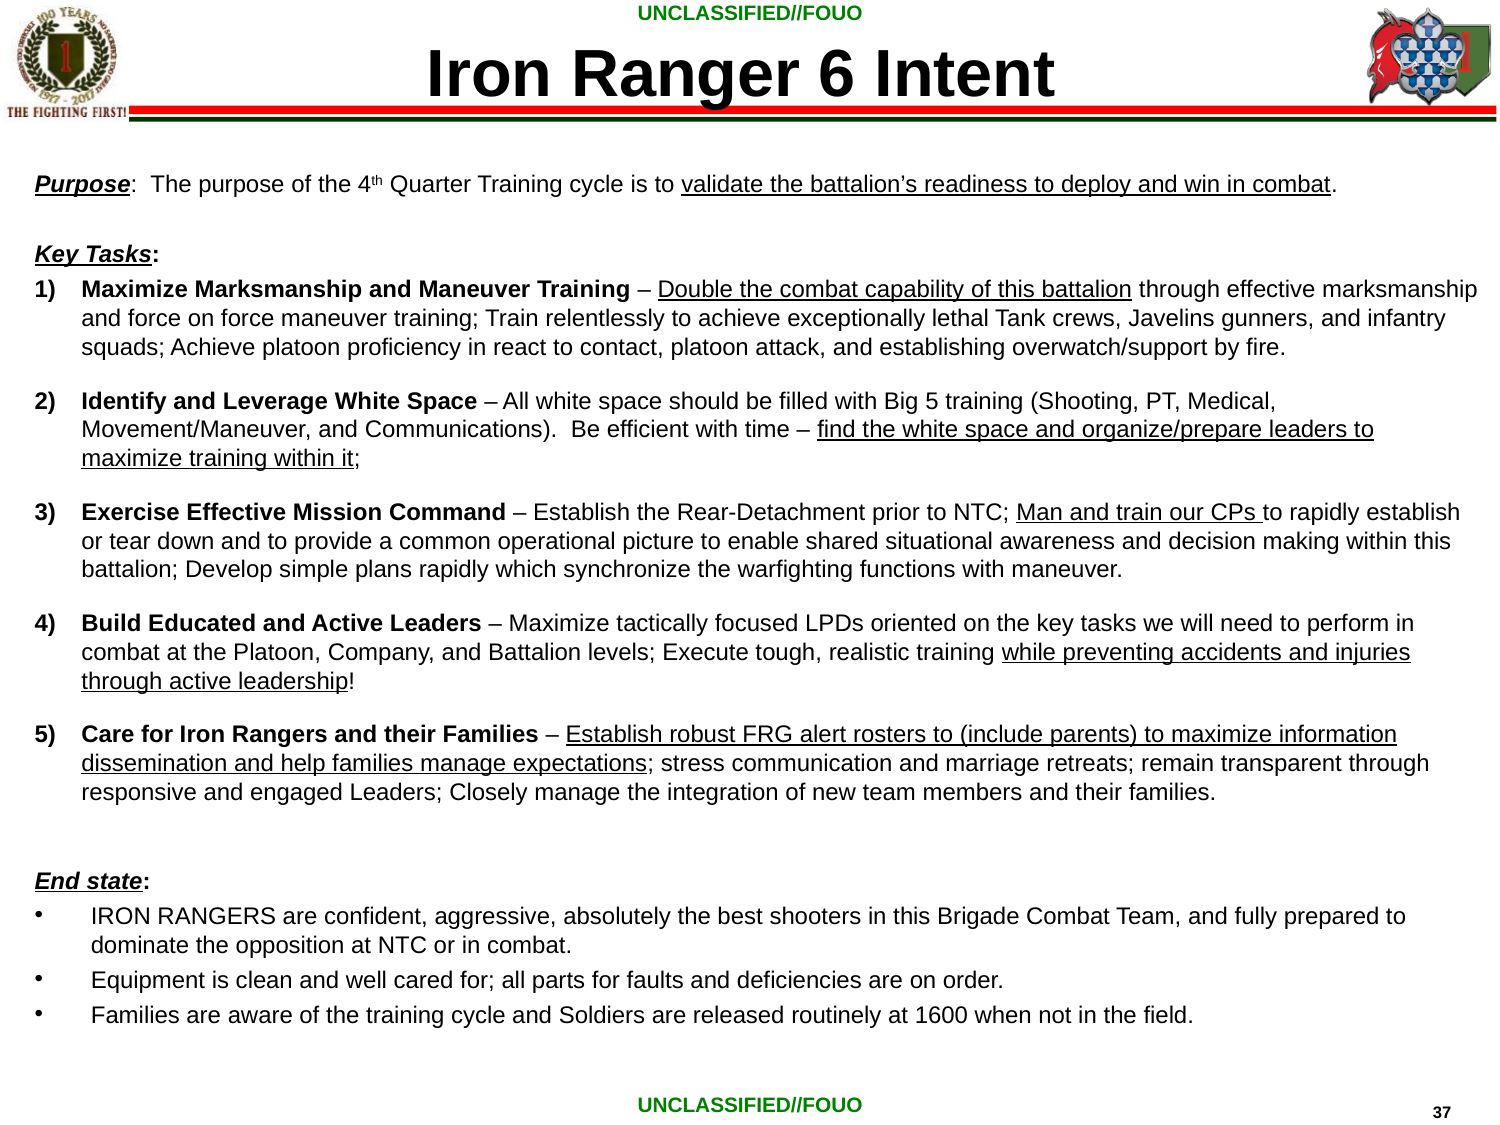

Iron Ranger 6 Intent
Purpose:  The purpose of the 4th Quarter Training cycle is to validate the battalion’s readiness to deploy and win in combat.

Key Tasks:
Maximize Marksmanship and Maneuver Training – Double the combat capability of this battalion through effective marksmanship and force on force maneuver training; Train relentlessly to achieve exceptionally lethal Tank crews, Javelins gunners, and infantry squads; Achieve platoon proficiency in react to contact, platoon attack, and establishing overwatch/support by fire.
Identify and Leverage White Space – All white space should be filled with Big 5 training (Shooting, PT, Medical, Movement/Maneuver, and Communications).  Be efficient with time – find the white space and organize/prepare leaders to maximize training within it;
Exercise Effective Mission Command – Establish the Rear-Detachment prior to NTC; Man and train our CPs to rapidly establish or tear down and to provide a common operational picture to enable shared situational awareness and decision making within this battalion; Develop simple plans rapidly which synchronize the warfighting functions with maneuver.
Build Educated and Active Leaders – Maximize tactically focused LPDs oriented on the key tasks we will need to perform in combat at the Platoon, Company, and Battalion levels; Execute tough, realistic training while preventing accidents and injuries through active leadership!
Care for Iron Rangers and their Families – Establish robust FRG alert rosters to (include parents) to maximize information dissemination and help families manage expectations; stress communication and marriage retreats; remain transparent through responsive and engaged Leaders; Closely manage the integration of new team members and their families.

End state:
IRON RANGERS are confident, aggressive, absolutely the best shooters in this Brigade Combat Team, and fully prepared to dominate the opposition at NTC or in combat.
Equipment is clean and well cared for; all parts for faults and deficiencies are on order.
Families are aware of the training cycle and Soldiers are released routinely at 1600 when not in the field.